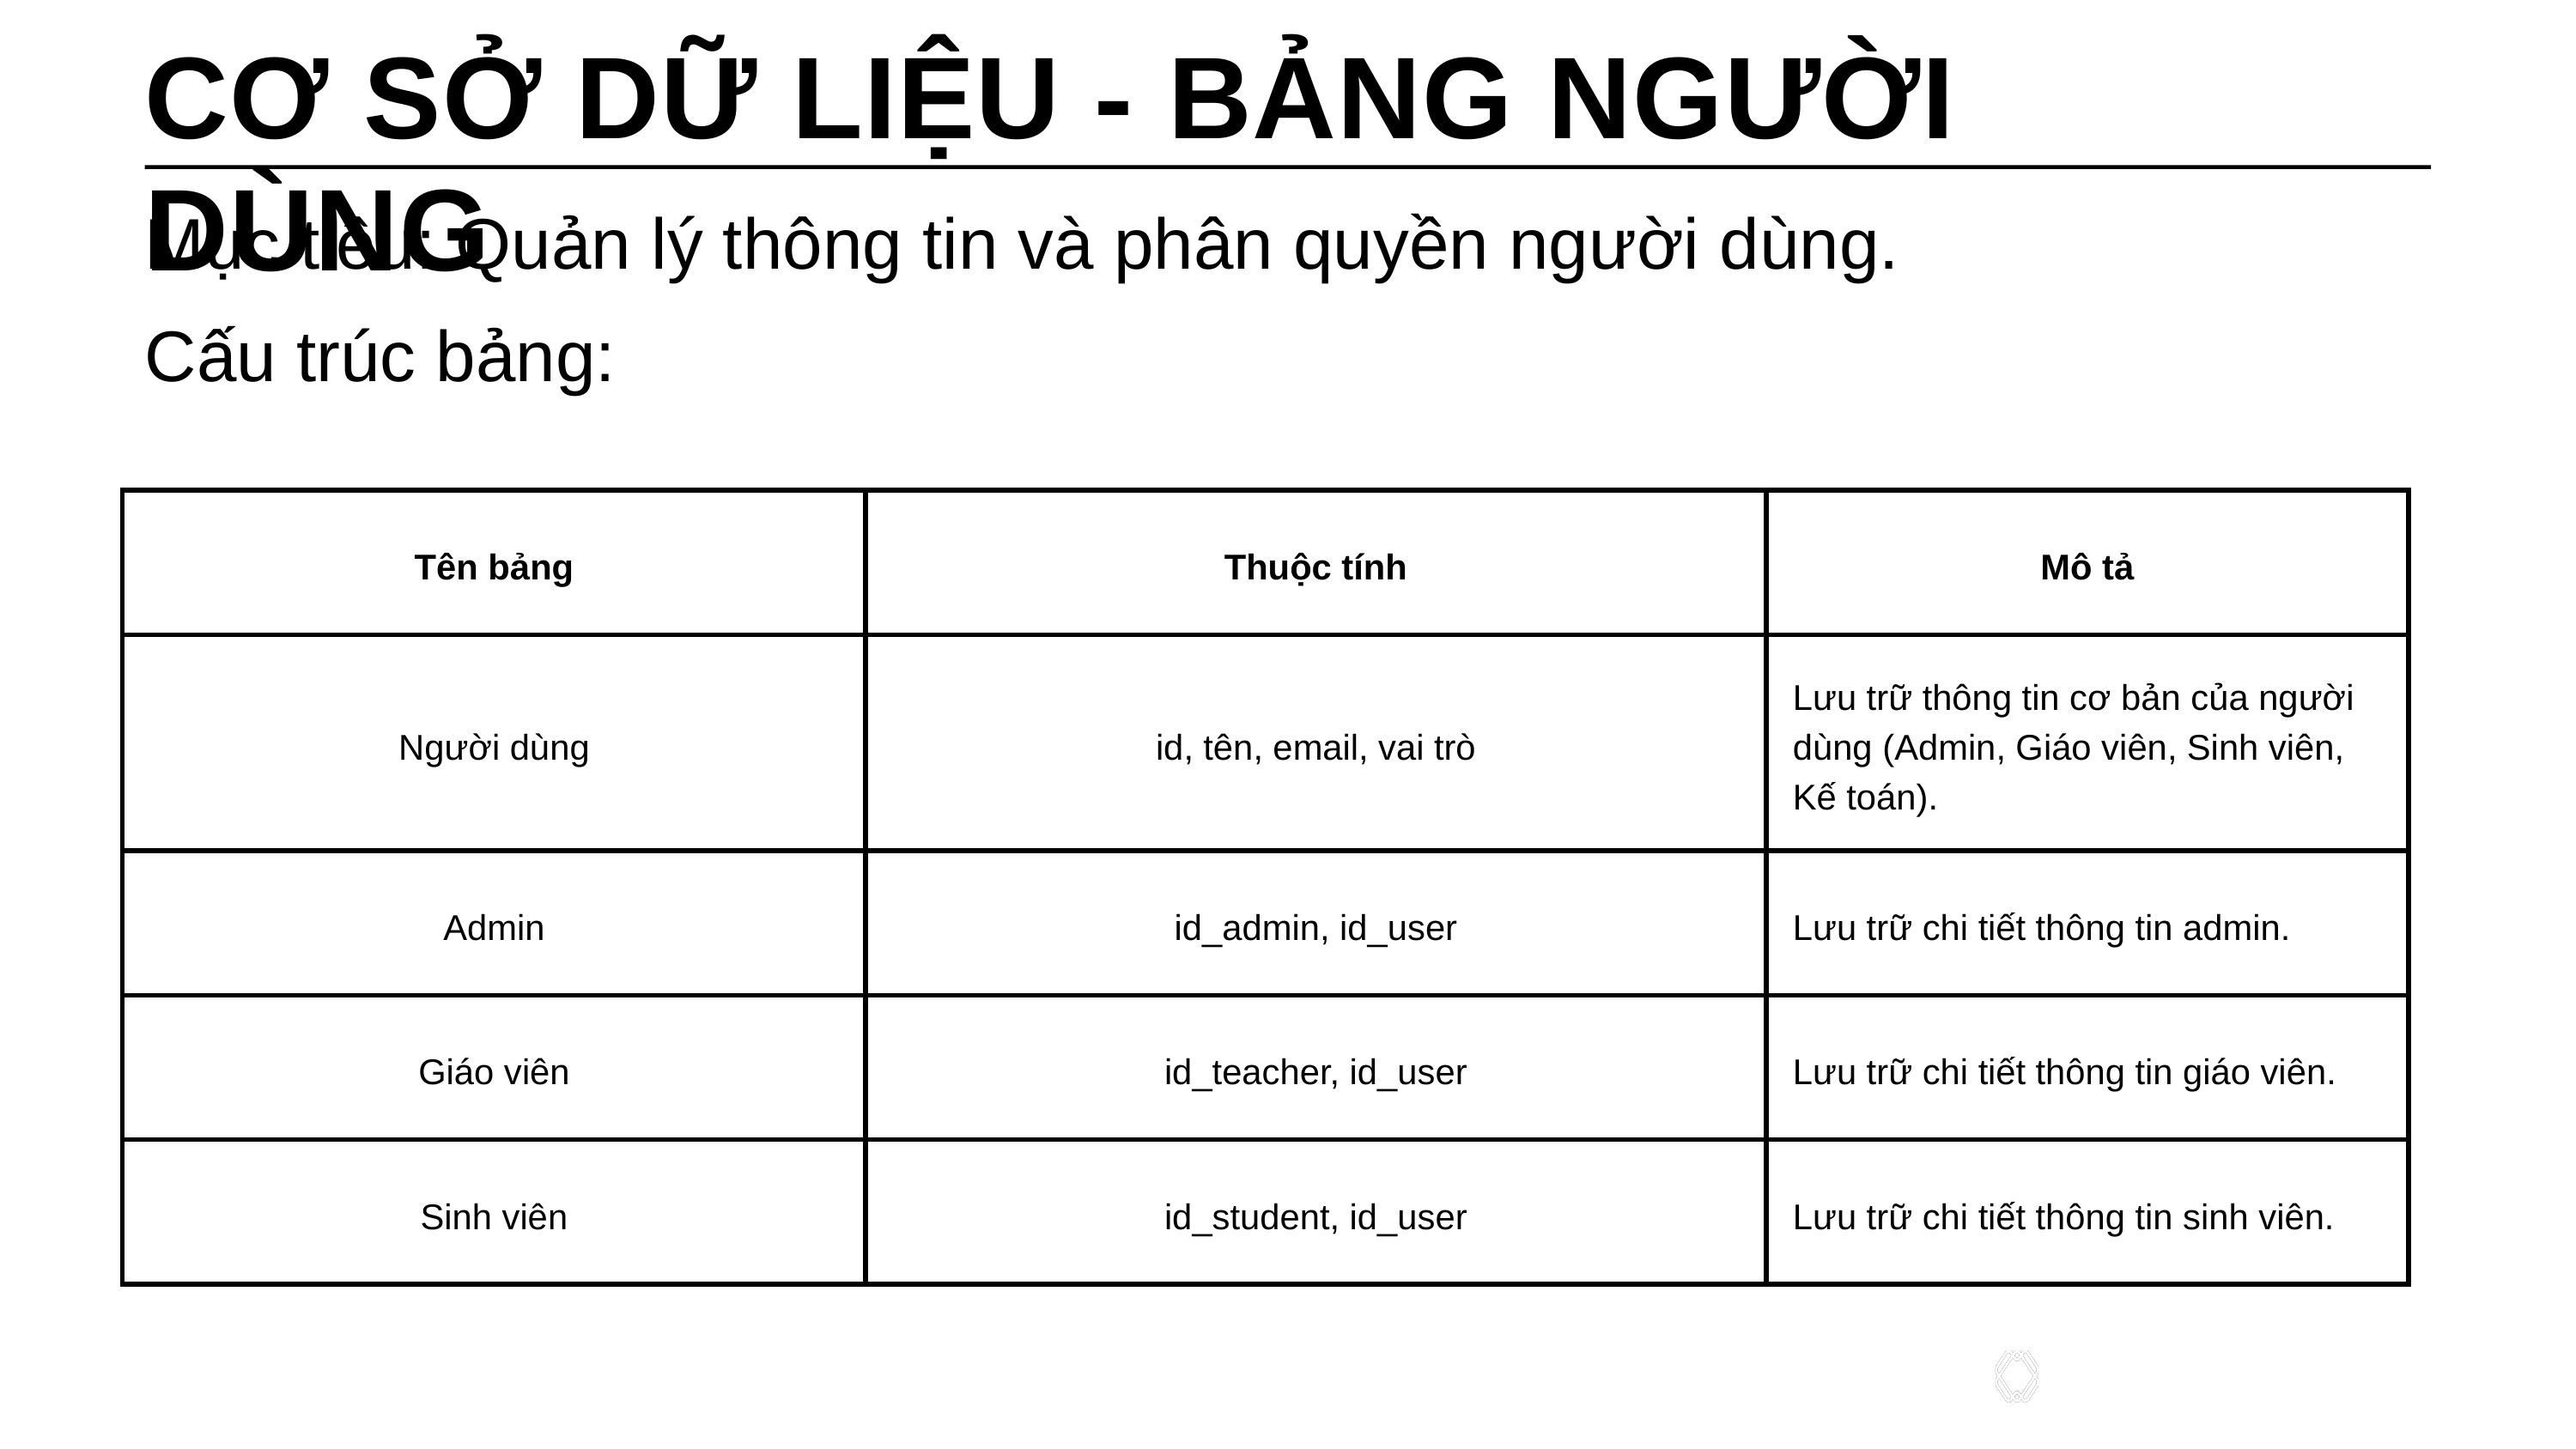

CƠ SỞ DỮ LIỆU - BẢNG NGƯỜI DÙNG

Mục tiêu: Quản lý thông tin và phân quyền người dùng.
Cấu trúc bảng:
| Tên bảng | Thuộc tính | Mô tả |
| --- | --- | --- |
| Người dùng | id, tên, email, vai trò | Lưu trữ thông tin cơ bản của người dùng (Admin, Giáo viên, Sinh viên, Kế toán). |
| Admin | id\_admin, id\_user | Lưu trữ chi tiết thông tin admin. |
| Giáo viên | id\_teacher, id\_user | Lưu trữ chi tiết thông tin giáo viên. |
| Sinh viên | id\_student, id\_user | Lưu trữ chi tiết thông tin sinh viên. |